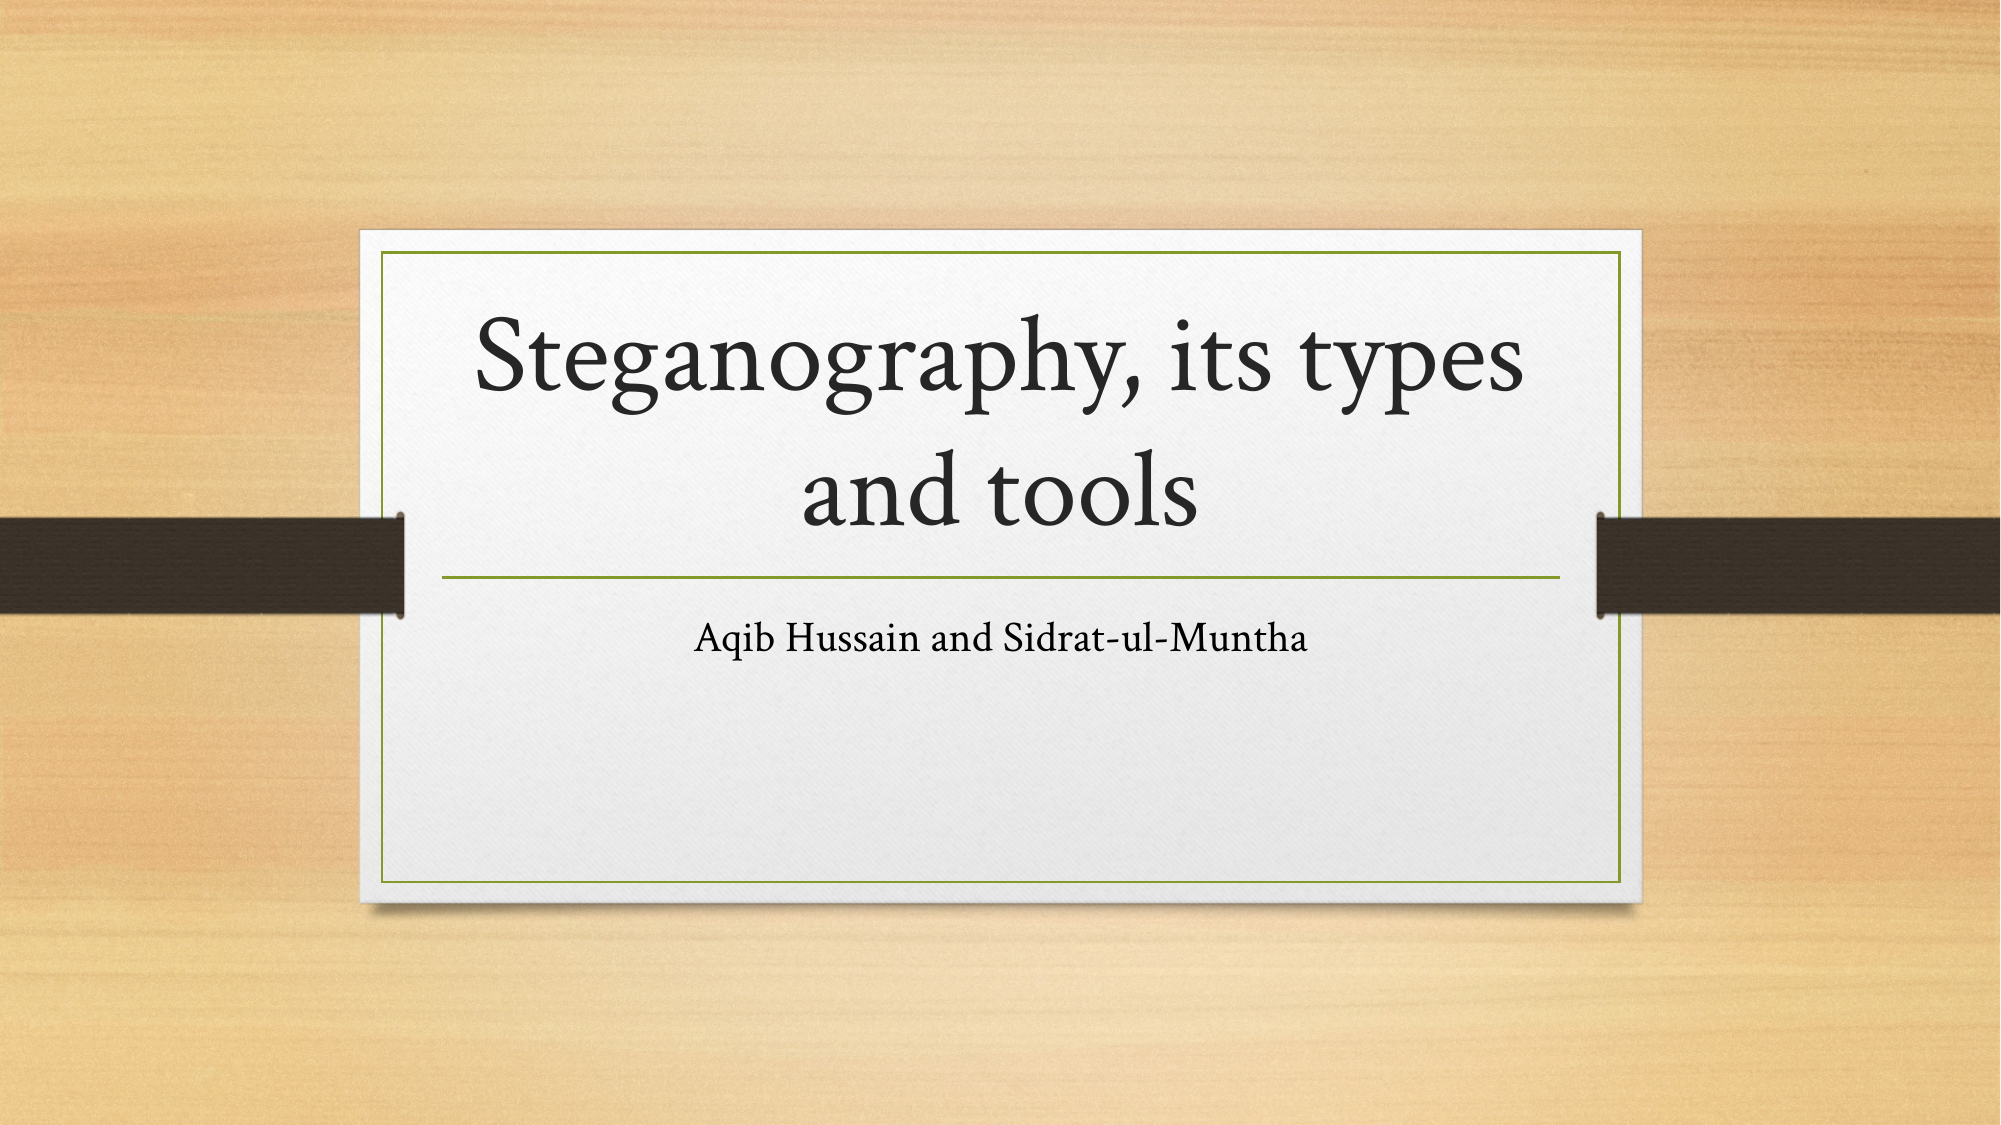

# Steganography, its types and tools
Aqib Hussain and Sidrat-ul-Muntha